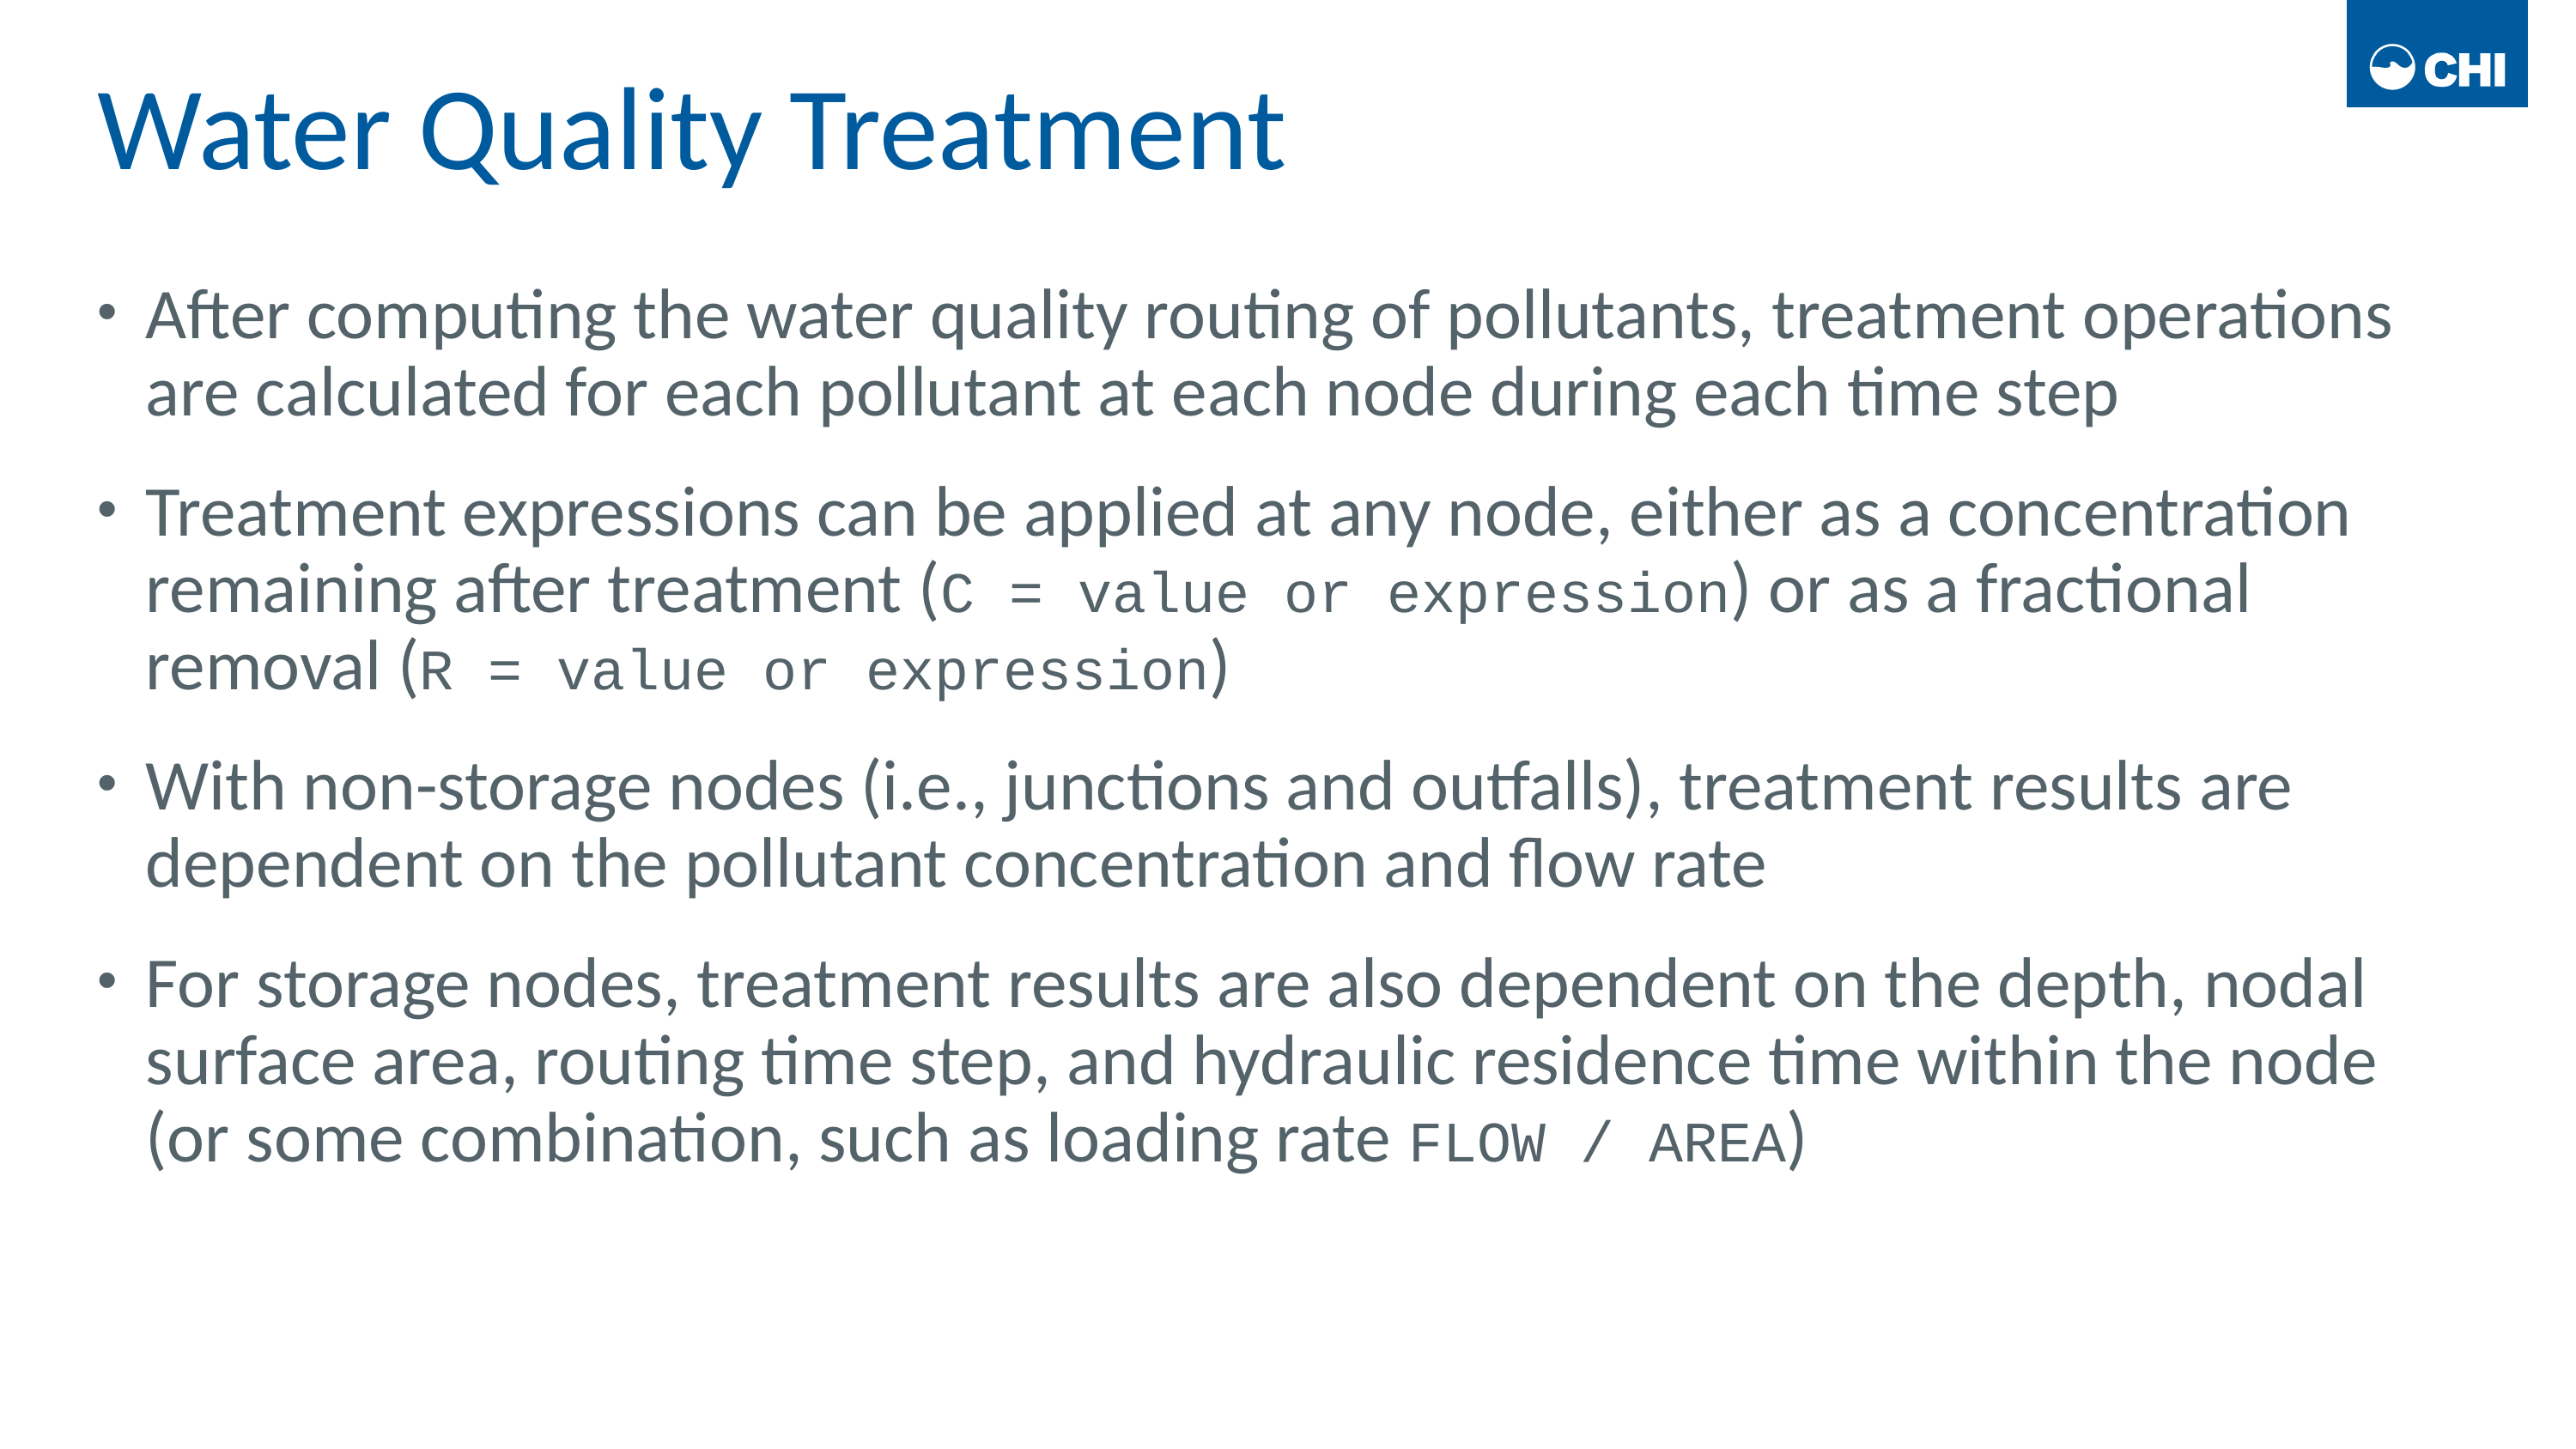

# Water Quality Treatment
After computing the water quality routing of pollutants, treatment operations are calculated for each pollutant at each node during each time step
Treatment expressions can be applied at any node, either as a concentration remaining after treatment (C = value or expression) or as a fractional removal (R = value or expression)
With non-storage nodes (i.e., junctions and outfalls), treatment results are dependent on the pollutant concentration and flow rate
For storage nodes, treatment results are also dependent on the depth, nodal surface area, routing time step, and hydraulic residence time within the node (or some combination, such as loading rate FLOW / AREA)